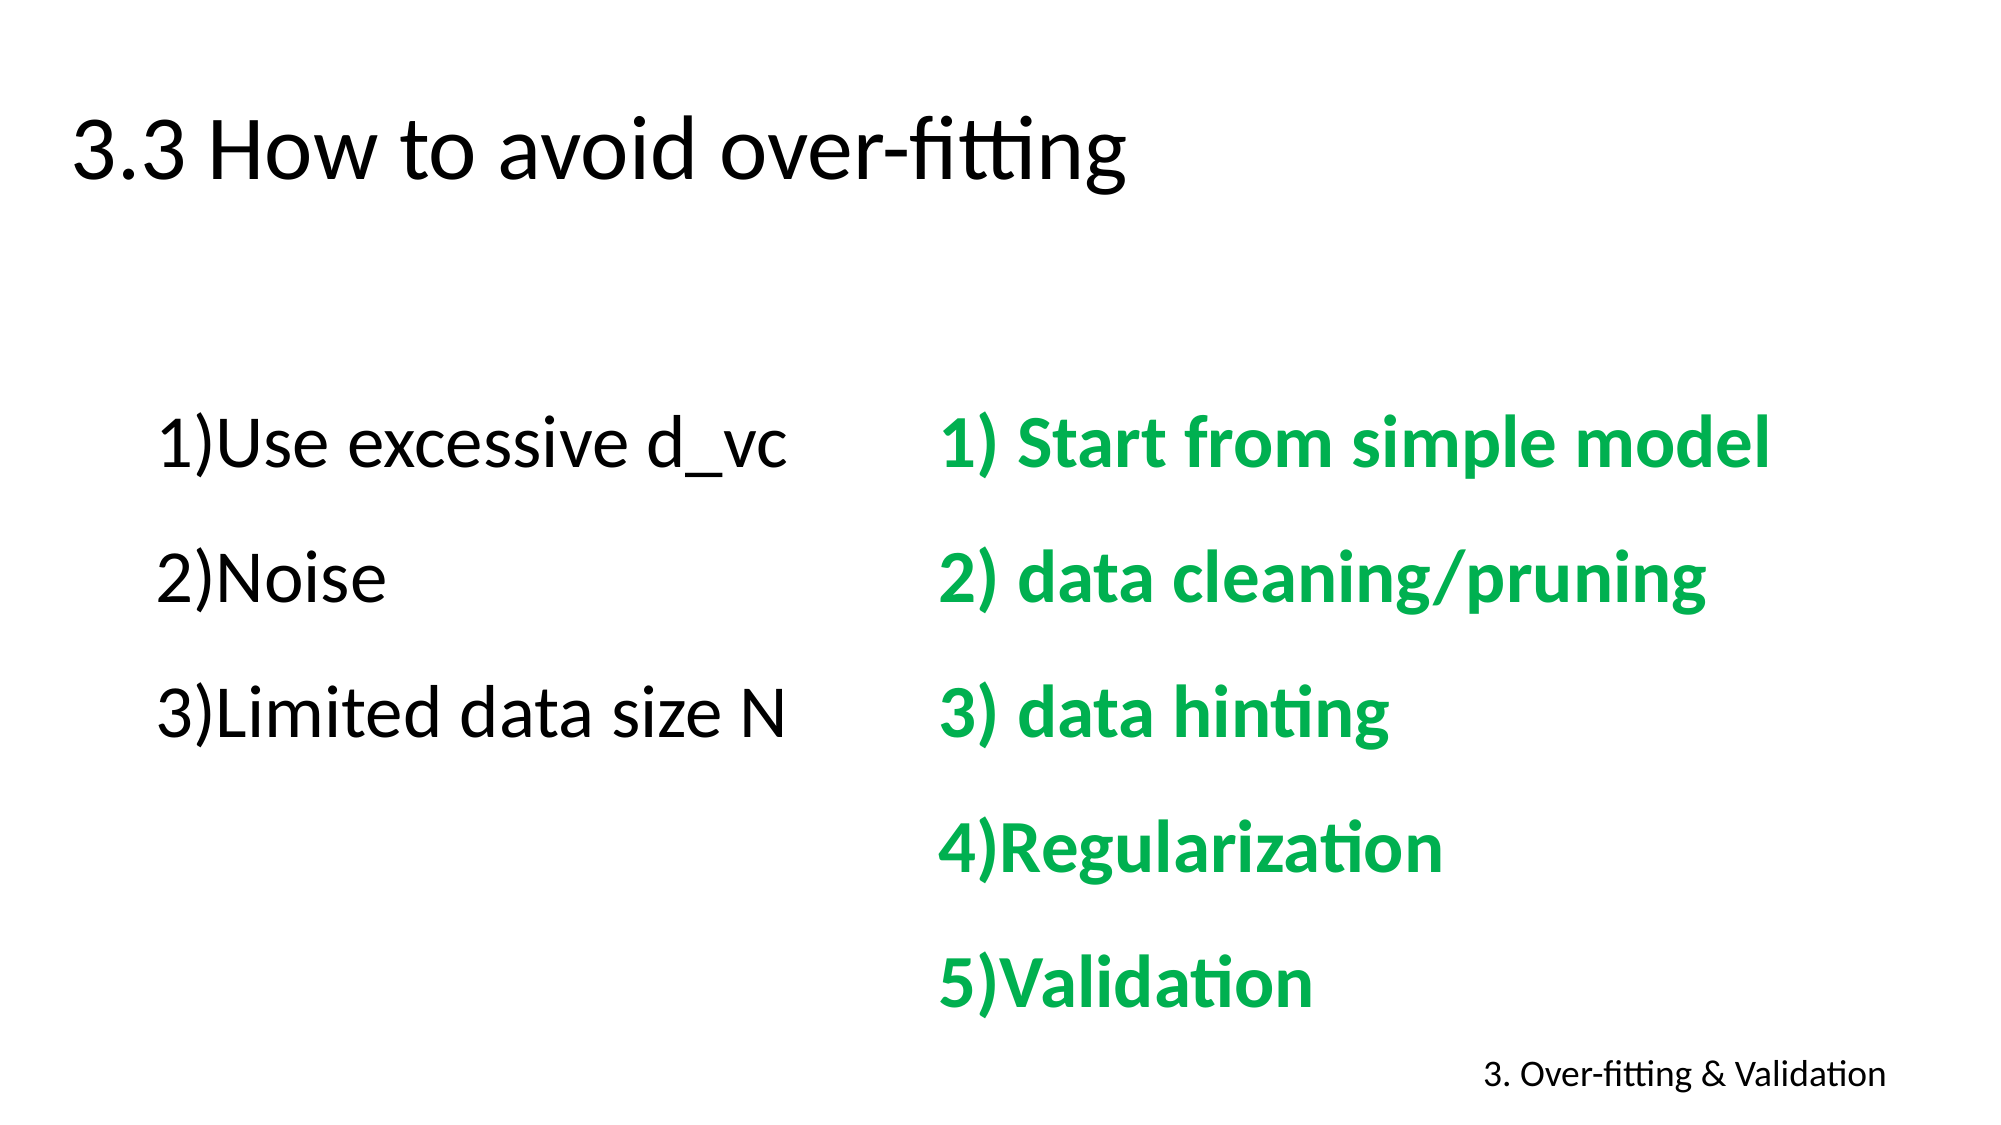

3.3 How to avoid over-fitting
Use excessive d_vc
Noise
Limited data size N
 Start from simple model
 data cleaning/pruning
 data hinting
Regularization
Validation
3. Over-fitting & Validation